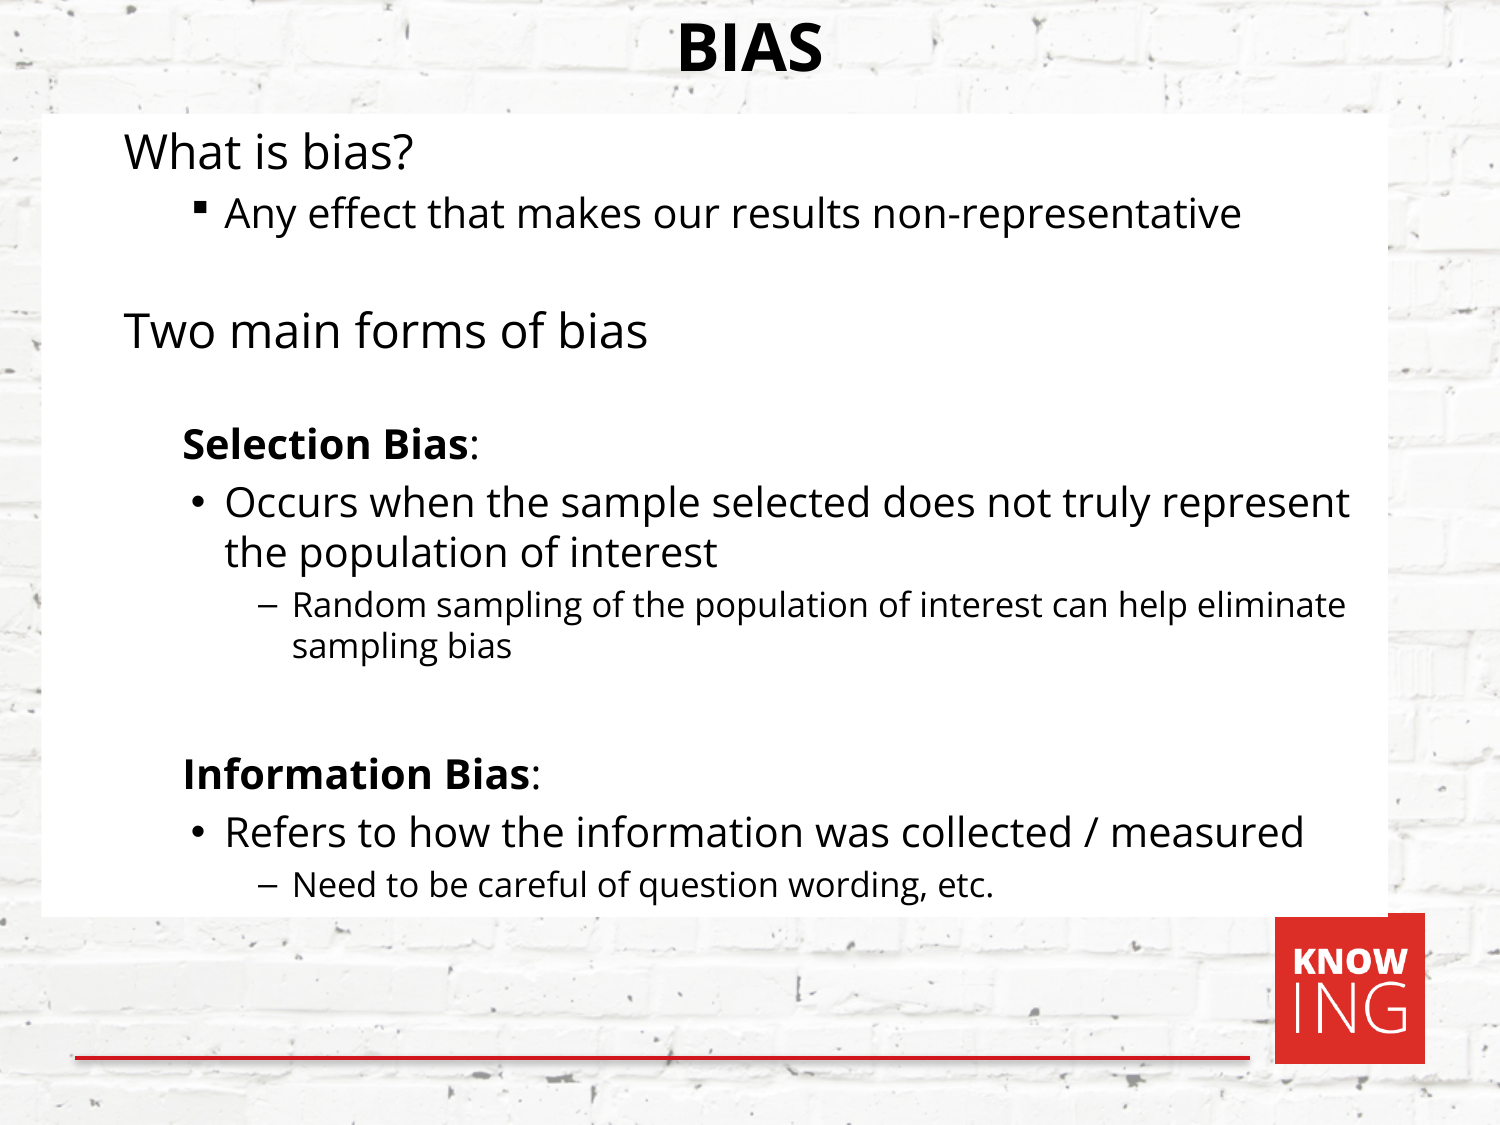

# BIAS
What is bias?
Any effect that makes our results non-representative

Two main forms of bias

Selection Bias:
Occurs when the sample selected does not truly represent the population of interest
Random sampling of the population of interest can help eliminate sampling bias

Information Bias:
Refers to how the information was collected / measured
Need to be careful of question wording, etc.